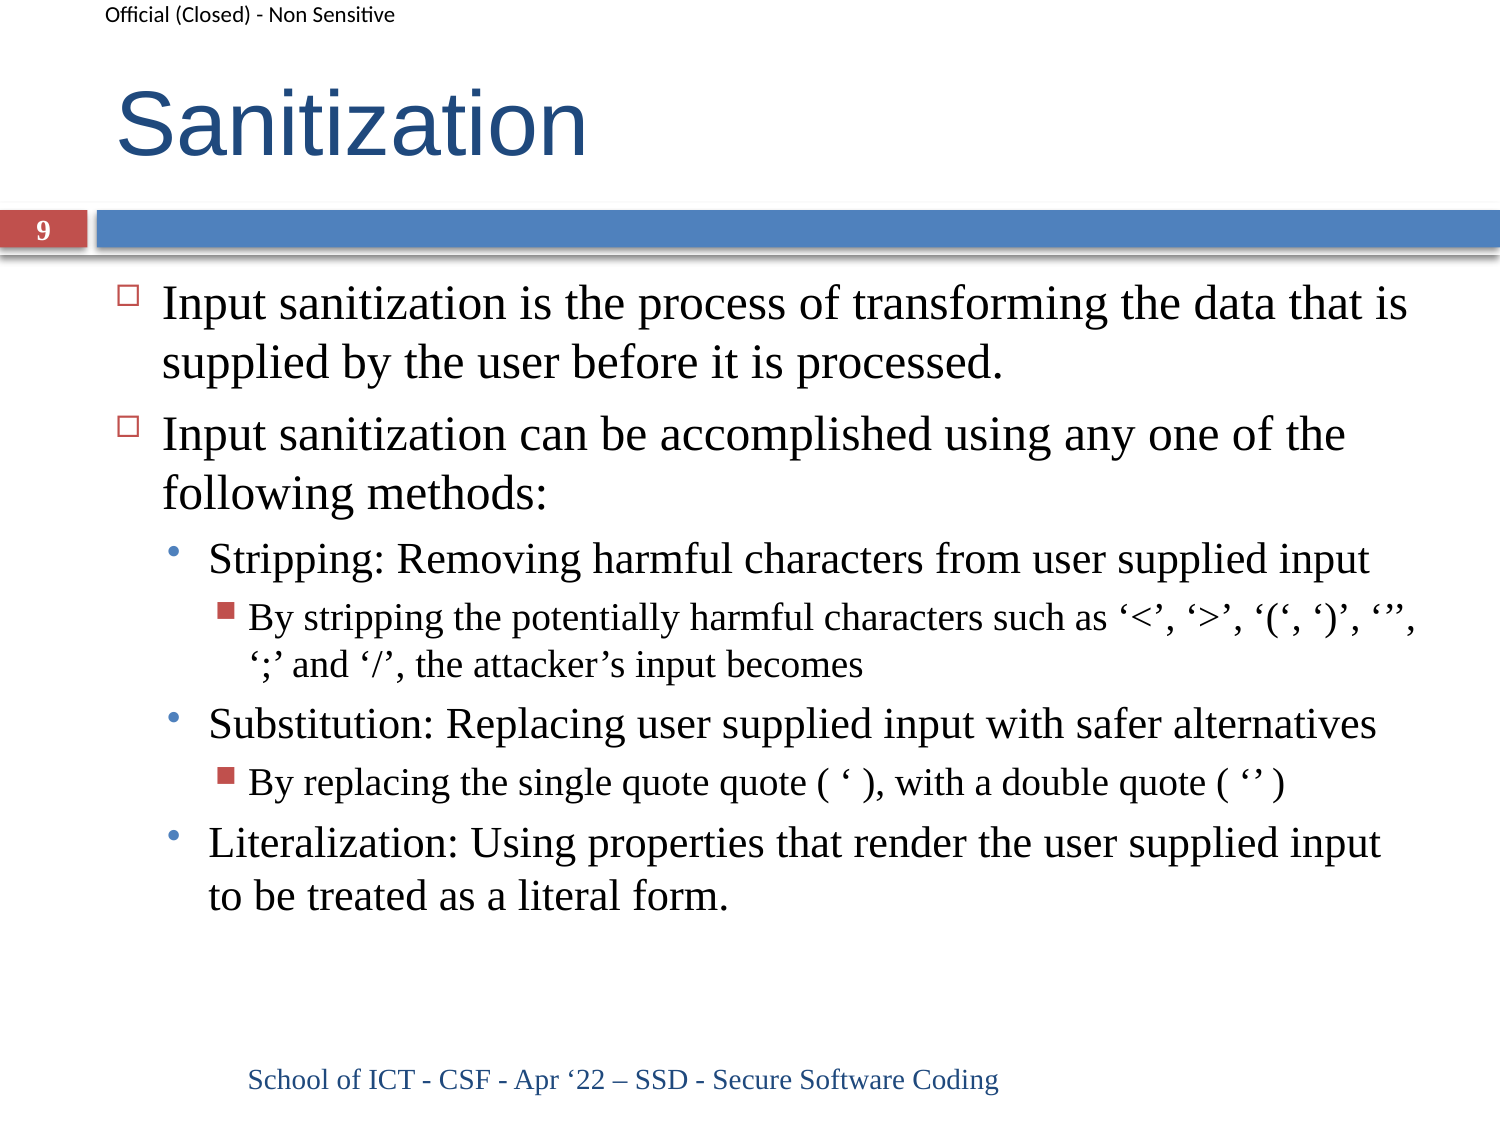

# Sanitization
9
Input sanitization is the process of transforming the data that is supplied by the user before it is processed.
Input sanitization can be accomplished using any one of the following methods:
Stripping: Removing harmful characters from user supplied input
By stripping the potentially harmful characters such as ‘<’, ‘>’, ‘(‘, ‘)’, ‘’’, ‘;’ and ‘/’, the attacker’s input becomes
Substitution: Replacing user supplied input with safer alternatives
By replacing the single quote quote ( ‘ ), with a double quote ( ‘’ )
Literalization: Using properties that render the user supplied input to be treated as a literal form.

School of ICT - CSF - Apr ‘22 – SSD - Secure Software Coding